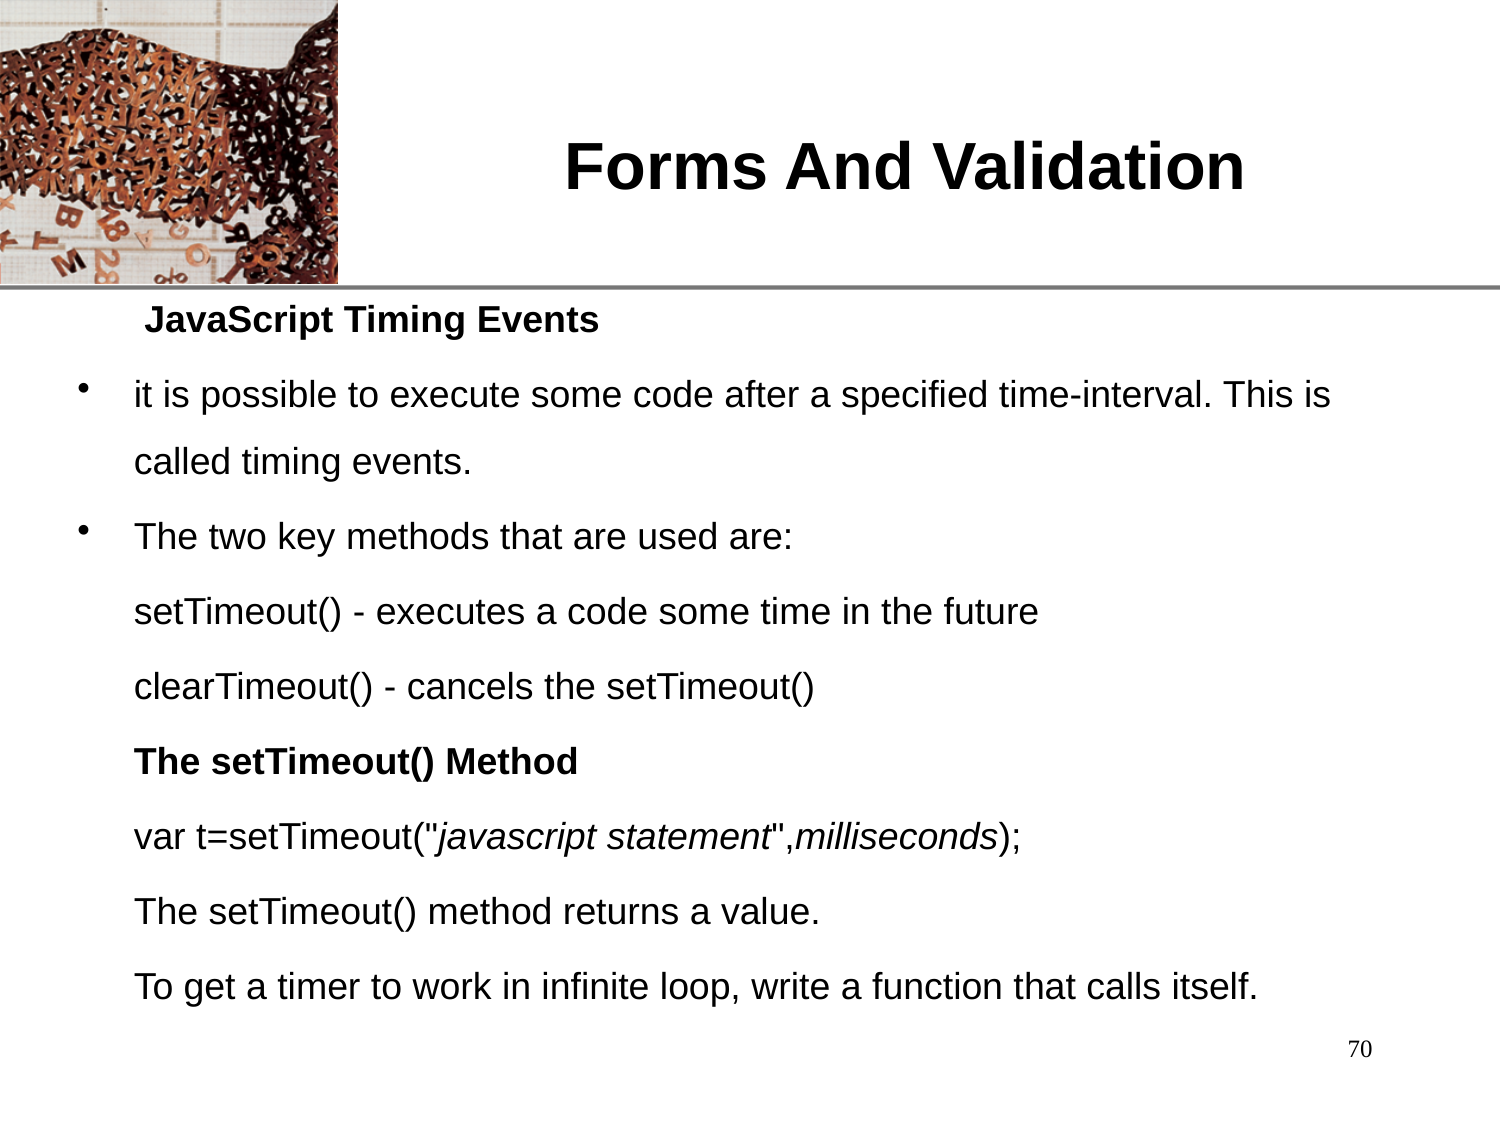

# Forms And Validation
	 JavaScript Timing Events
it is possible to execute some code after a specified time-interval. This is called timing events.
The two key methods that are used are:
	setTimeout() - executes a code some time in the future
	clearTimeout() - cancels the setTimeout()
	The setTimeout() Method
	var t=setTimeout("javascript statement",milliseconds);
	The setTimeout() method returns a value.
	To get a timer to work in infinite loop, write a function that calls itself.

70